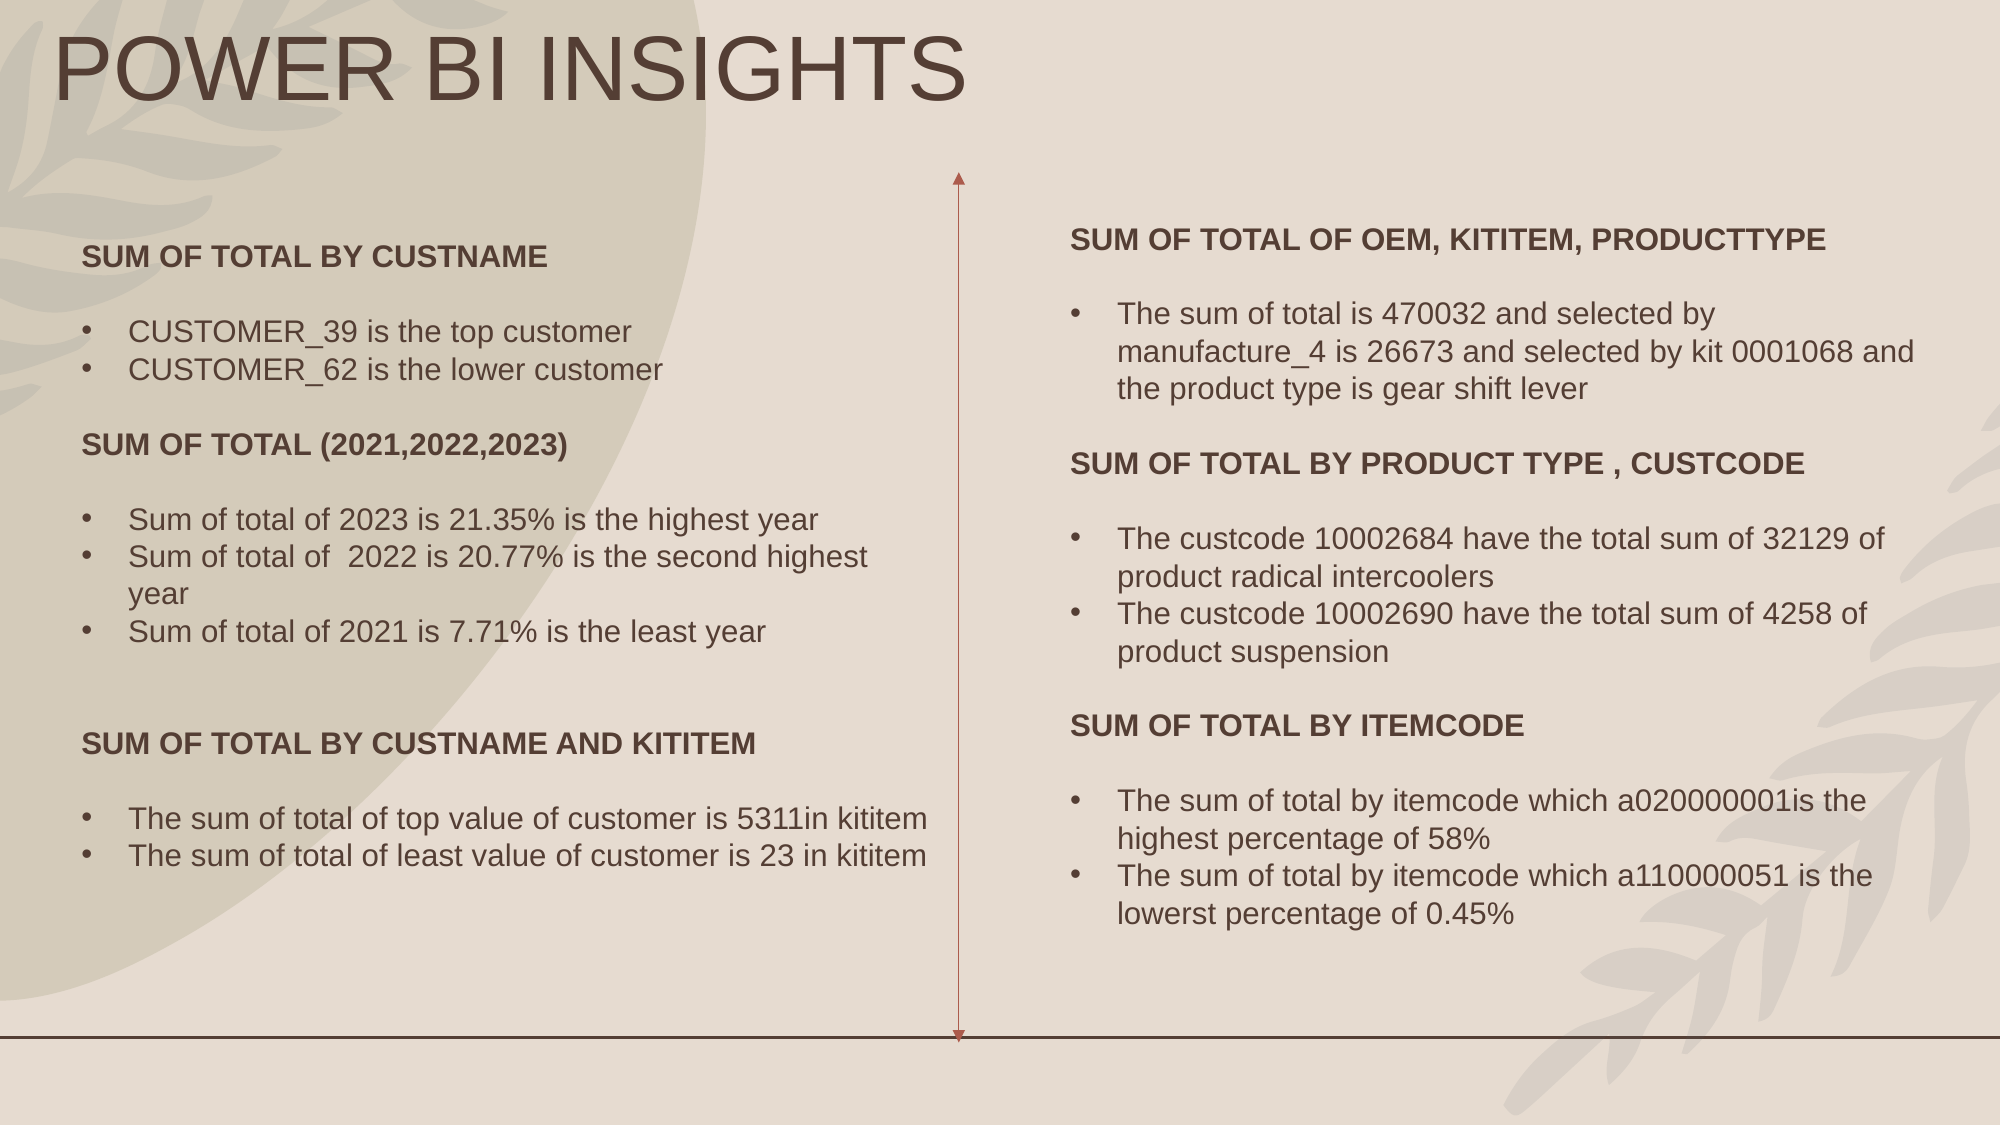

# POWER BI INSIGHTS
SUM OF TOTAL OF OEM, KITITEM, PRODUCTTYPE

The sum of total is 470032 and selected by manufacture_4 is 26673 and selected by kit 0001068 and the product type is gear shift lever

SUM OF TOTAL BY PRODUCT TYPE , CUSTCODE

The custcode 10002684 have the total sum of 32129 of product radical intercoolers
The custcode 10002690 have the total sum of 4258 of product suspension

SUM OF TOTAL BY ITEMCODE

The sum of total by itemcode which a020000001is the highest percentage of 58%
The sum of total by itemcode which a110000051 is the lowerst percentage of 0.45%
SUM OF TOTAL BY CUSTNAME

CUSTOMER_39 is the top customer
CUSTOMER_62 is the lower customer

SUM OF TOTAL (2021,2022,2023)

Sum of total of 2023 is 21.35% is the highest year
Sum of total of  2022 is 20.77% is the second highest year
Sum of total of 2021 is 7.71% is the least year

SUM OF TOTAL BY CUSTNAME AND KITITEM

The sum of total of top value of customer is 5311in kititem
The sum of total of least value of customer is 23 in kititem